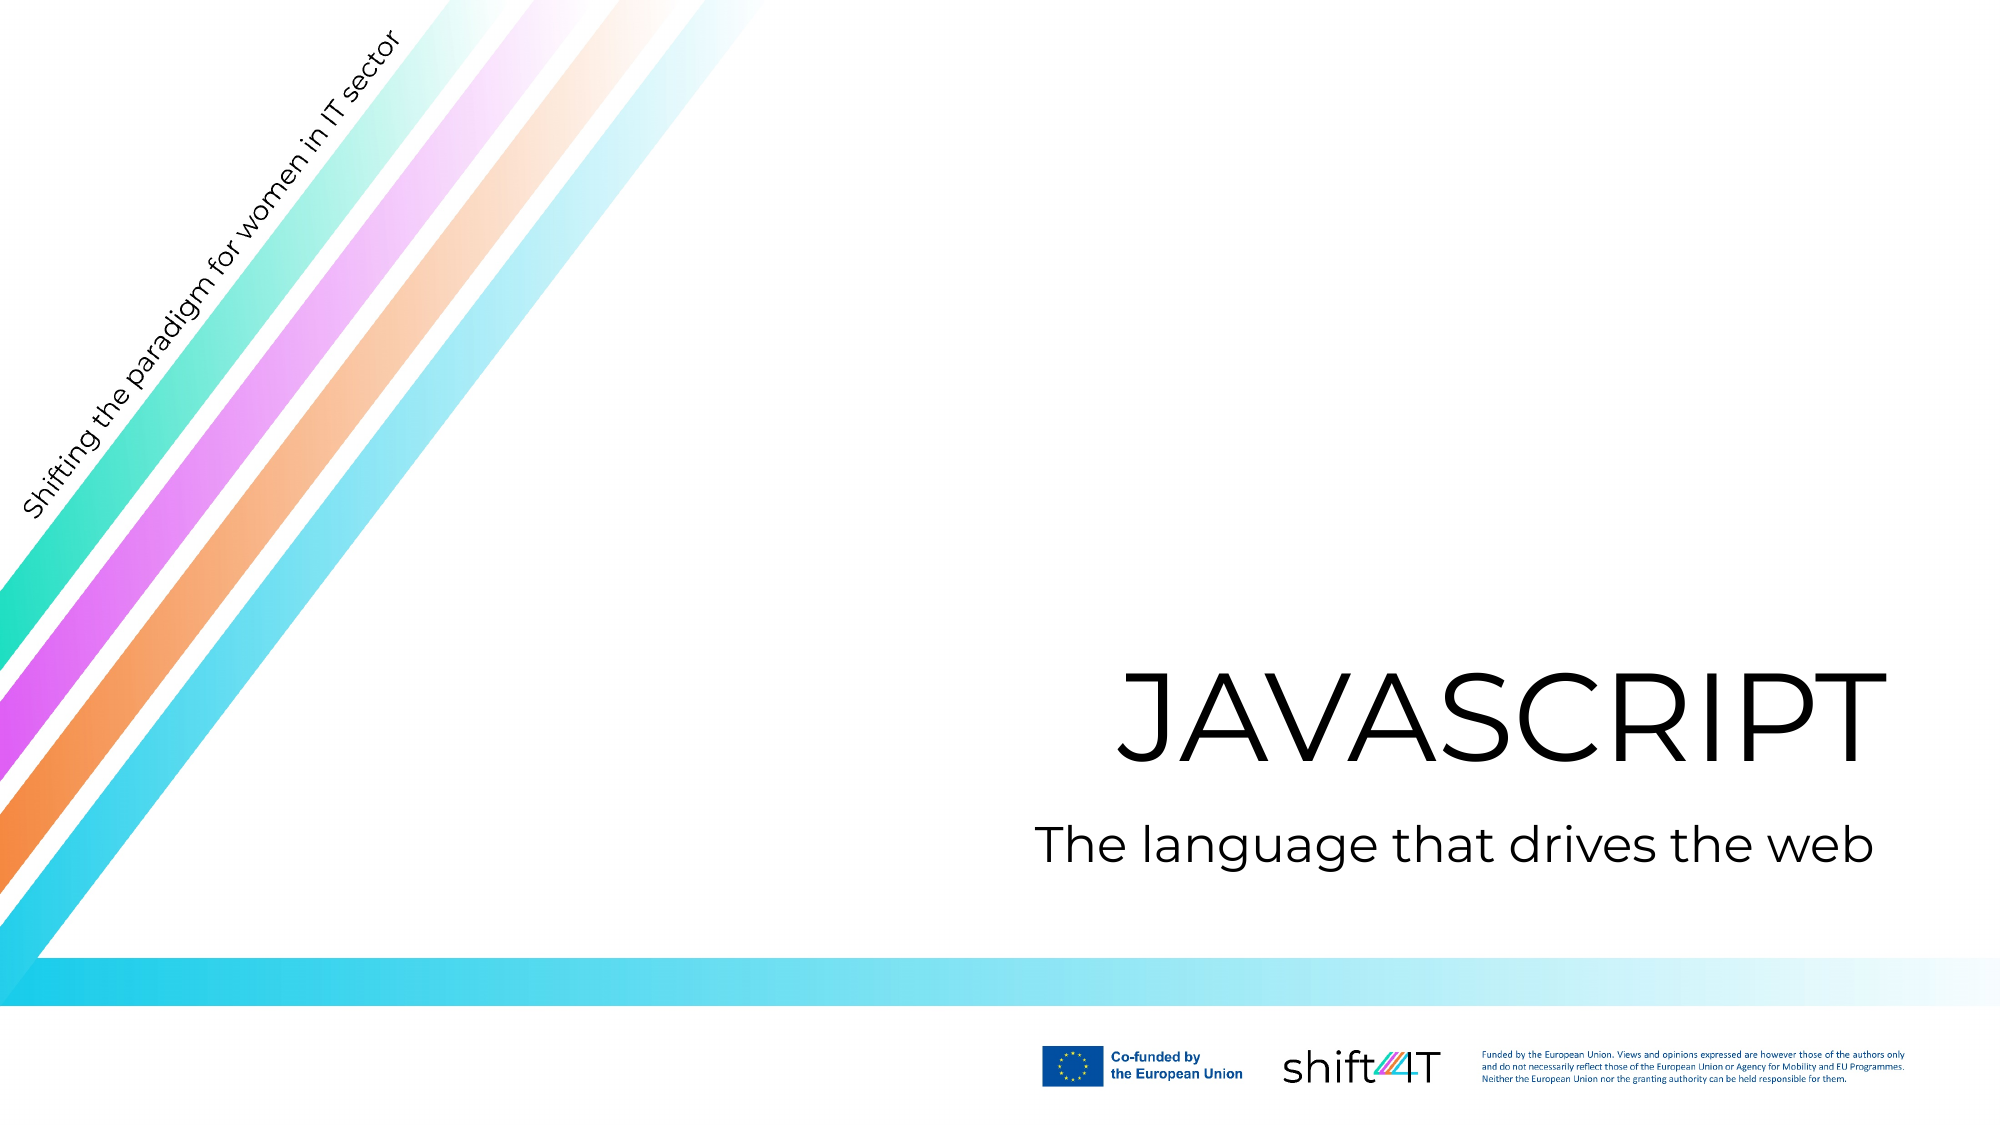

# JAVASCRIPT
The language that drives the web